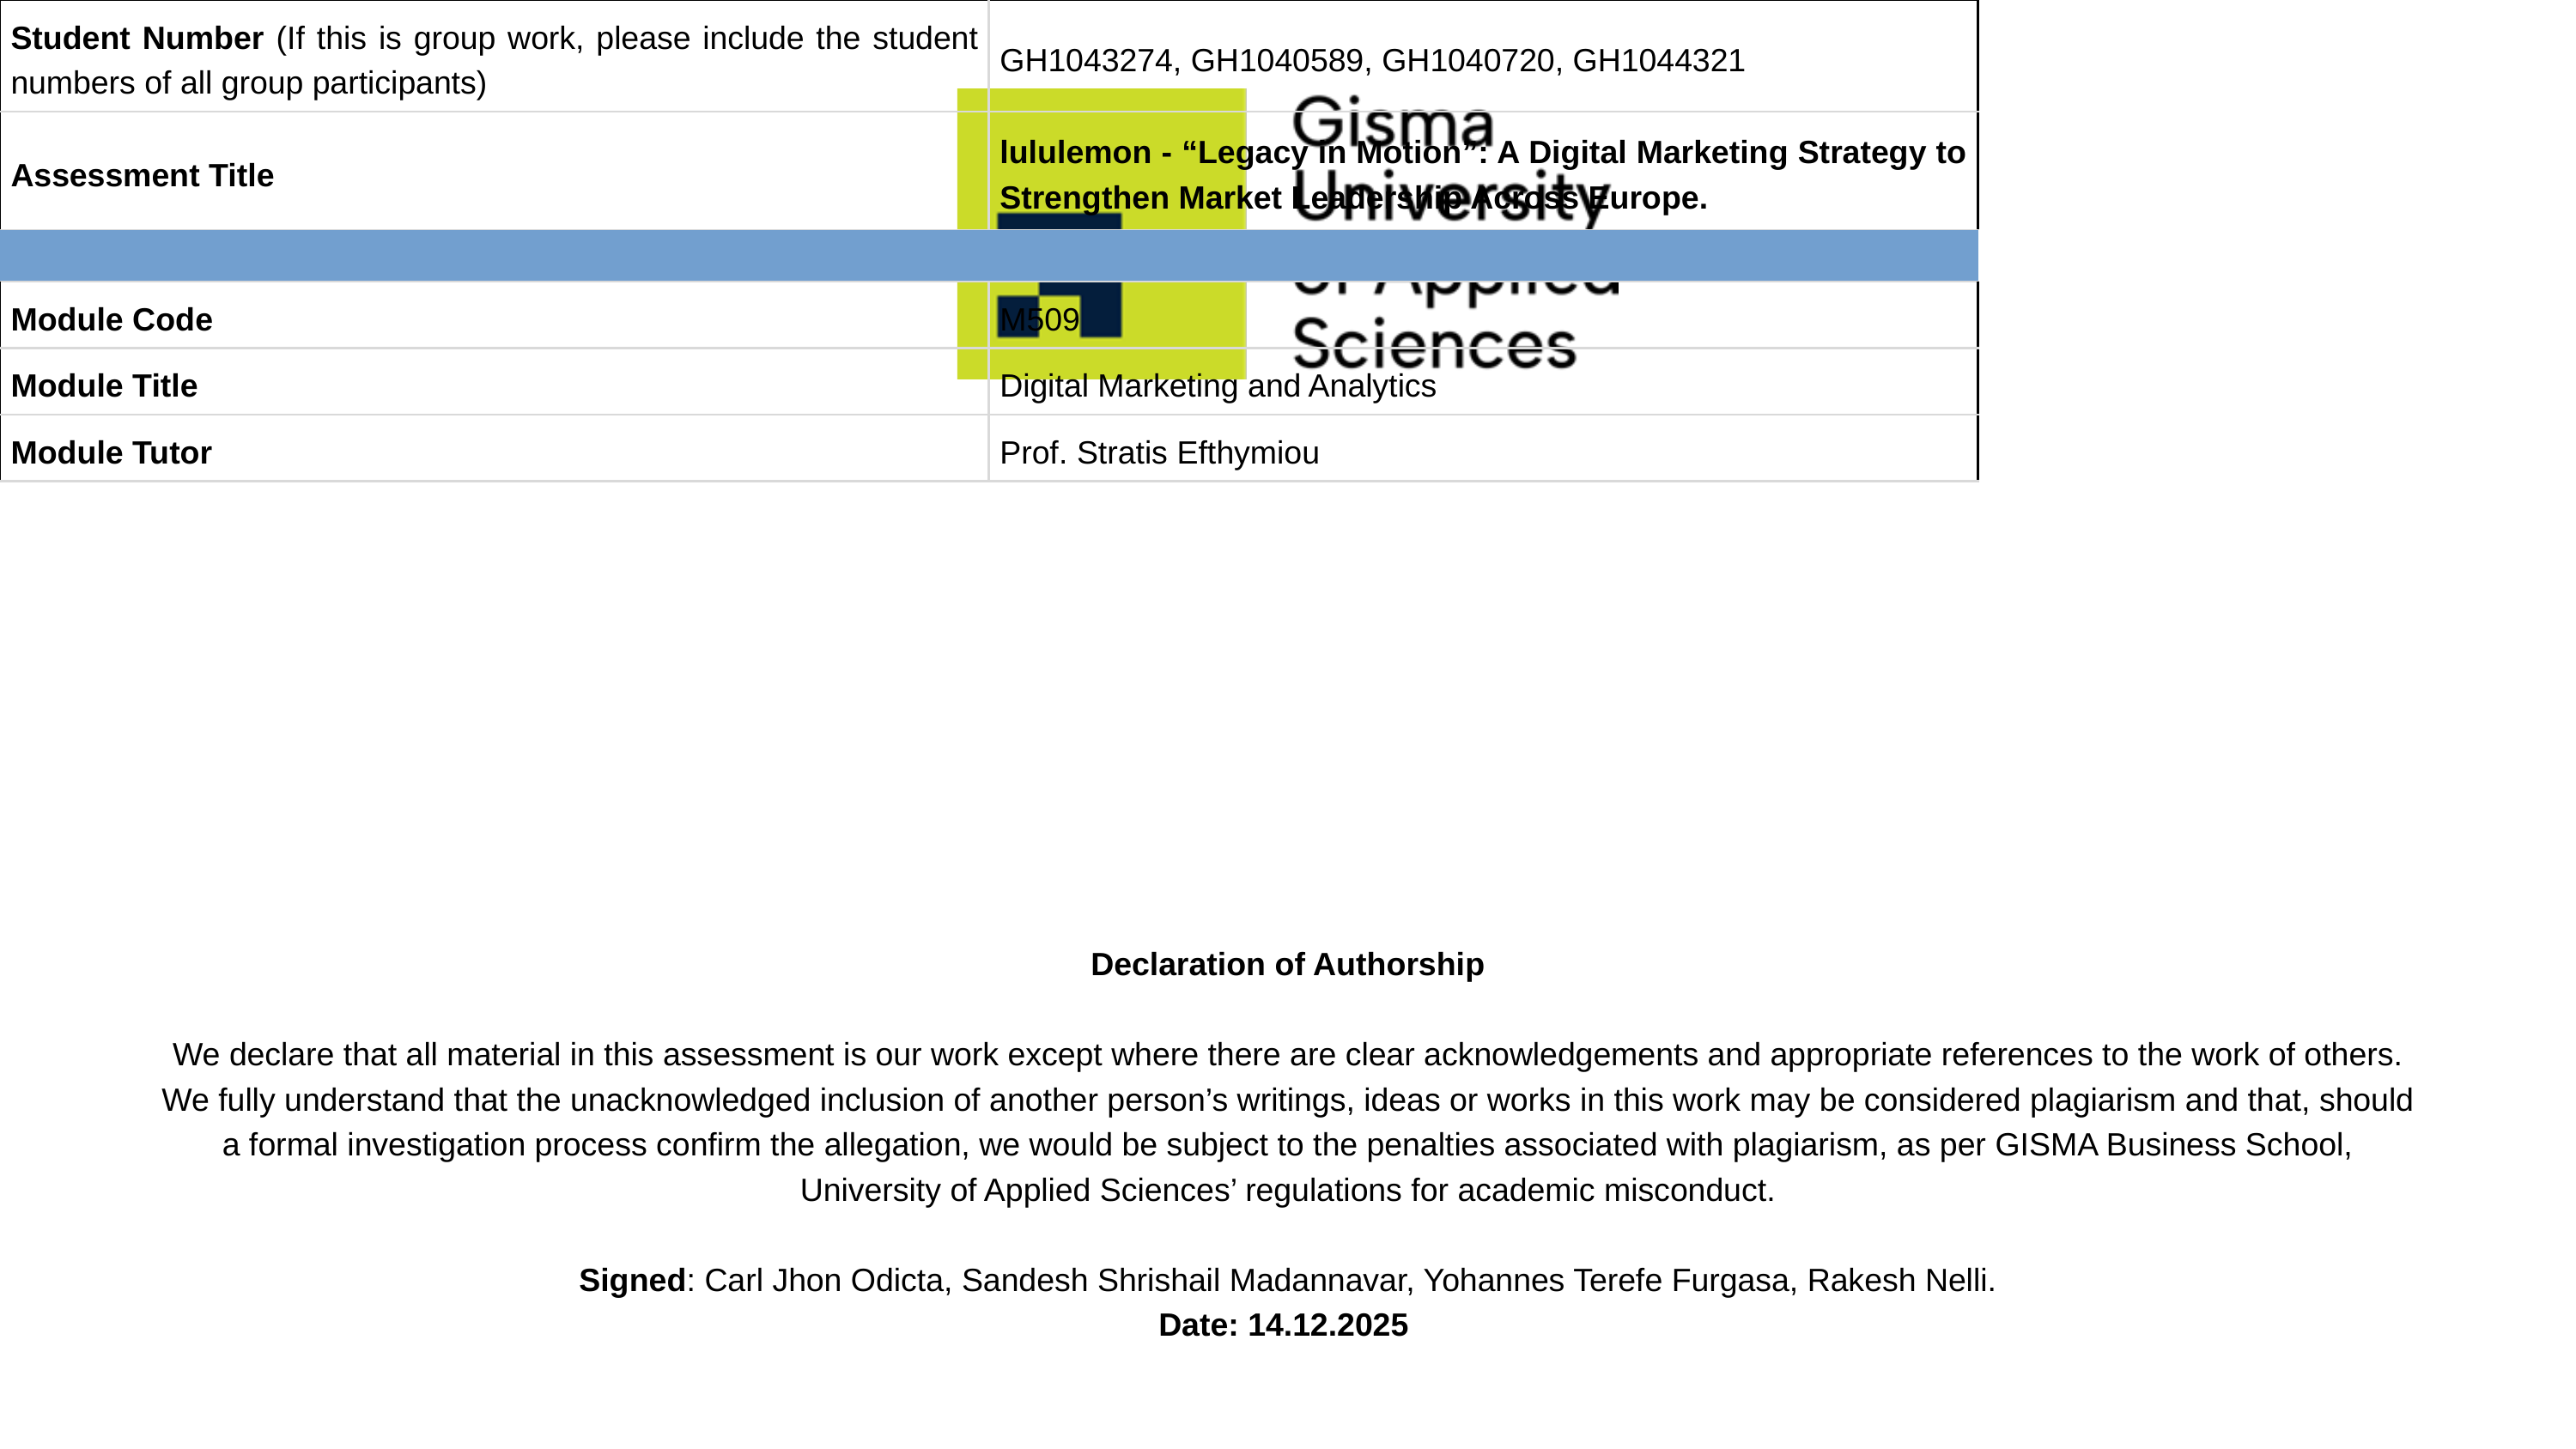

| Student Number (If this is group work, please include the student numbers of all group participants) | GH1043274, GH1040589, GH1040720, GH1044321 |
| --- | --- |
| Assessment Title | lululemon - “Legacy in Motion”: A Digital Marketing Strategy to Strengthen Market Leadership Across Europe. |
| Assessment Title | lululemon - “Legacy in Motion”: A Digital Marketing Strategy to Strengthen Market Leadership Across Europe. |
| Module Code | M509 |
| Module Title | Digital Marketing and Analytics |
| Module Tutor | Prof. Stratis Efthymiou |
| Date Submitted | 14.12.2025 |
Declaration of Authorship

We declare that all material in this assessment is our work except where there are clear acknowledgements and appropriate references to the work of others. We fully understand that the unacknowledged inclusion of another person’s writings, ideas or works in this work may be considered plagiarism and that, should a formal investigation process confirm the allegation, we would be subject to the penalties associated with plagiarism, as per GISMA Business School, University of Applied Sciences’ regulations for academic misconduct.

Signed: Carl Jhon Odicta, Sandesh Shrishail Madannavar, Yohannes Terefe Furgasa, Rakesh Nelli.
Date: 14.12.2025